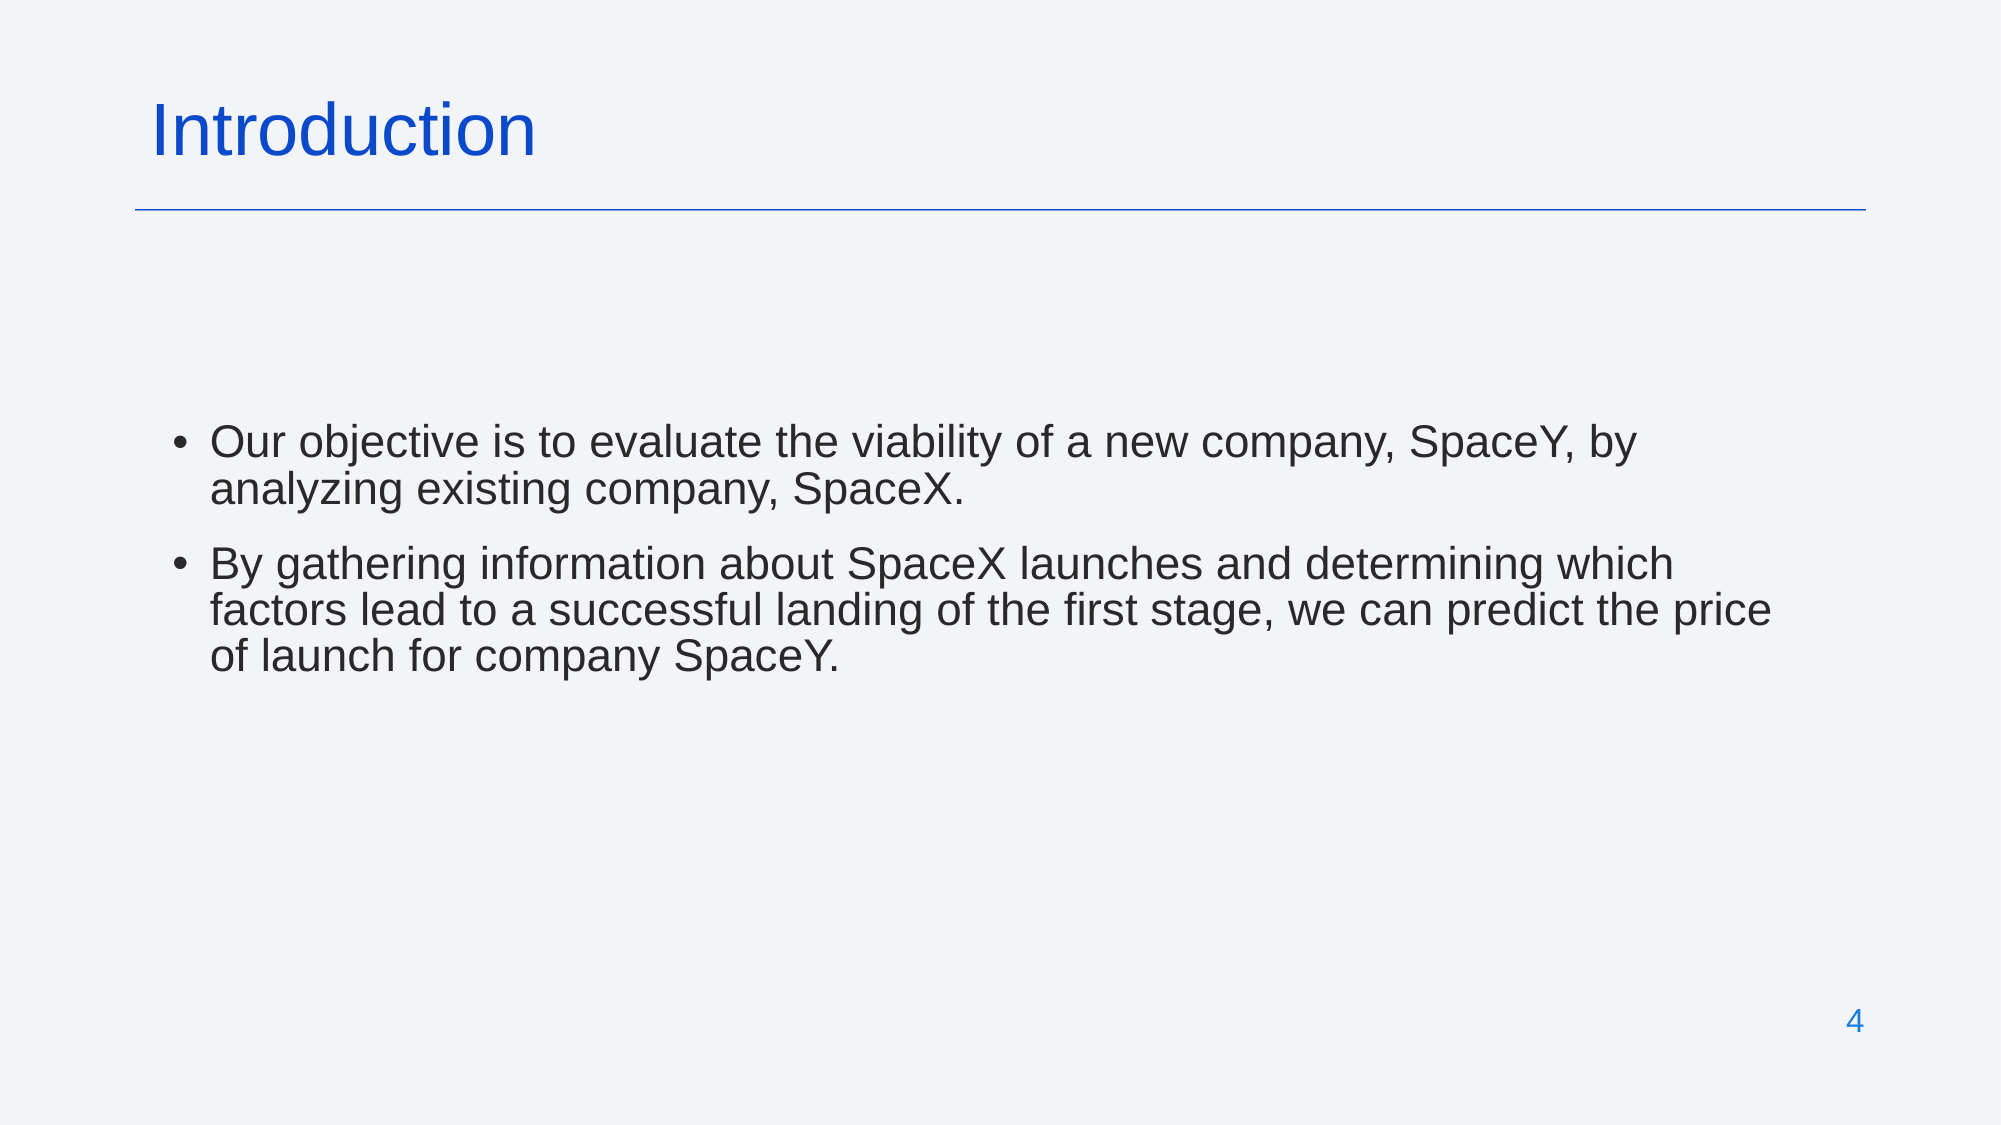

Introduction
Our objective is to evaluate the viability of a new company, SpaceY, by analyzing existing company, SpaceX.
By gathering information about SpaceX launches and determining which factors lead to a successful landing of the first stage, we can predict the price of launch for company SpaceY.
4